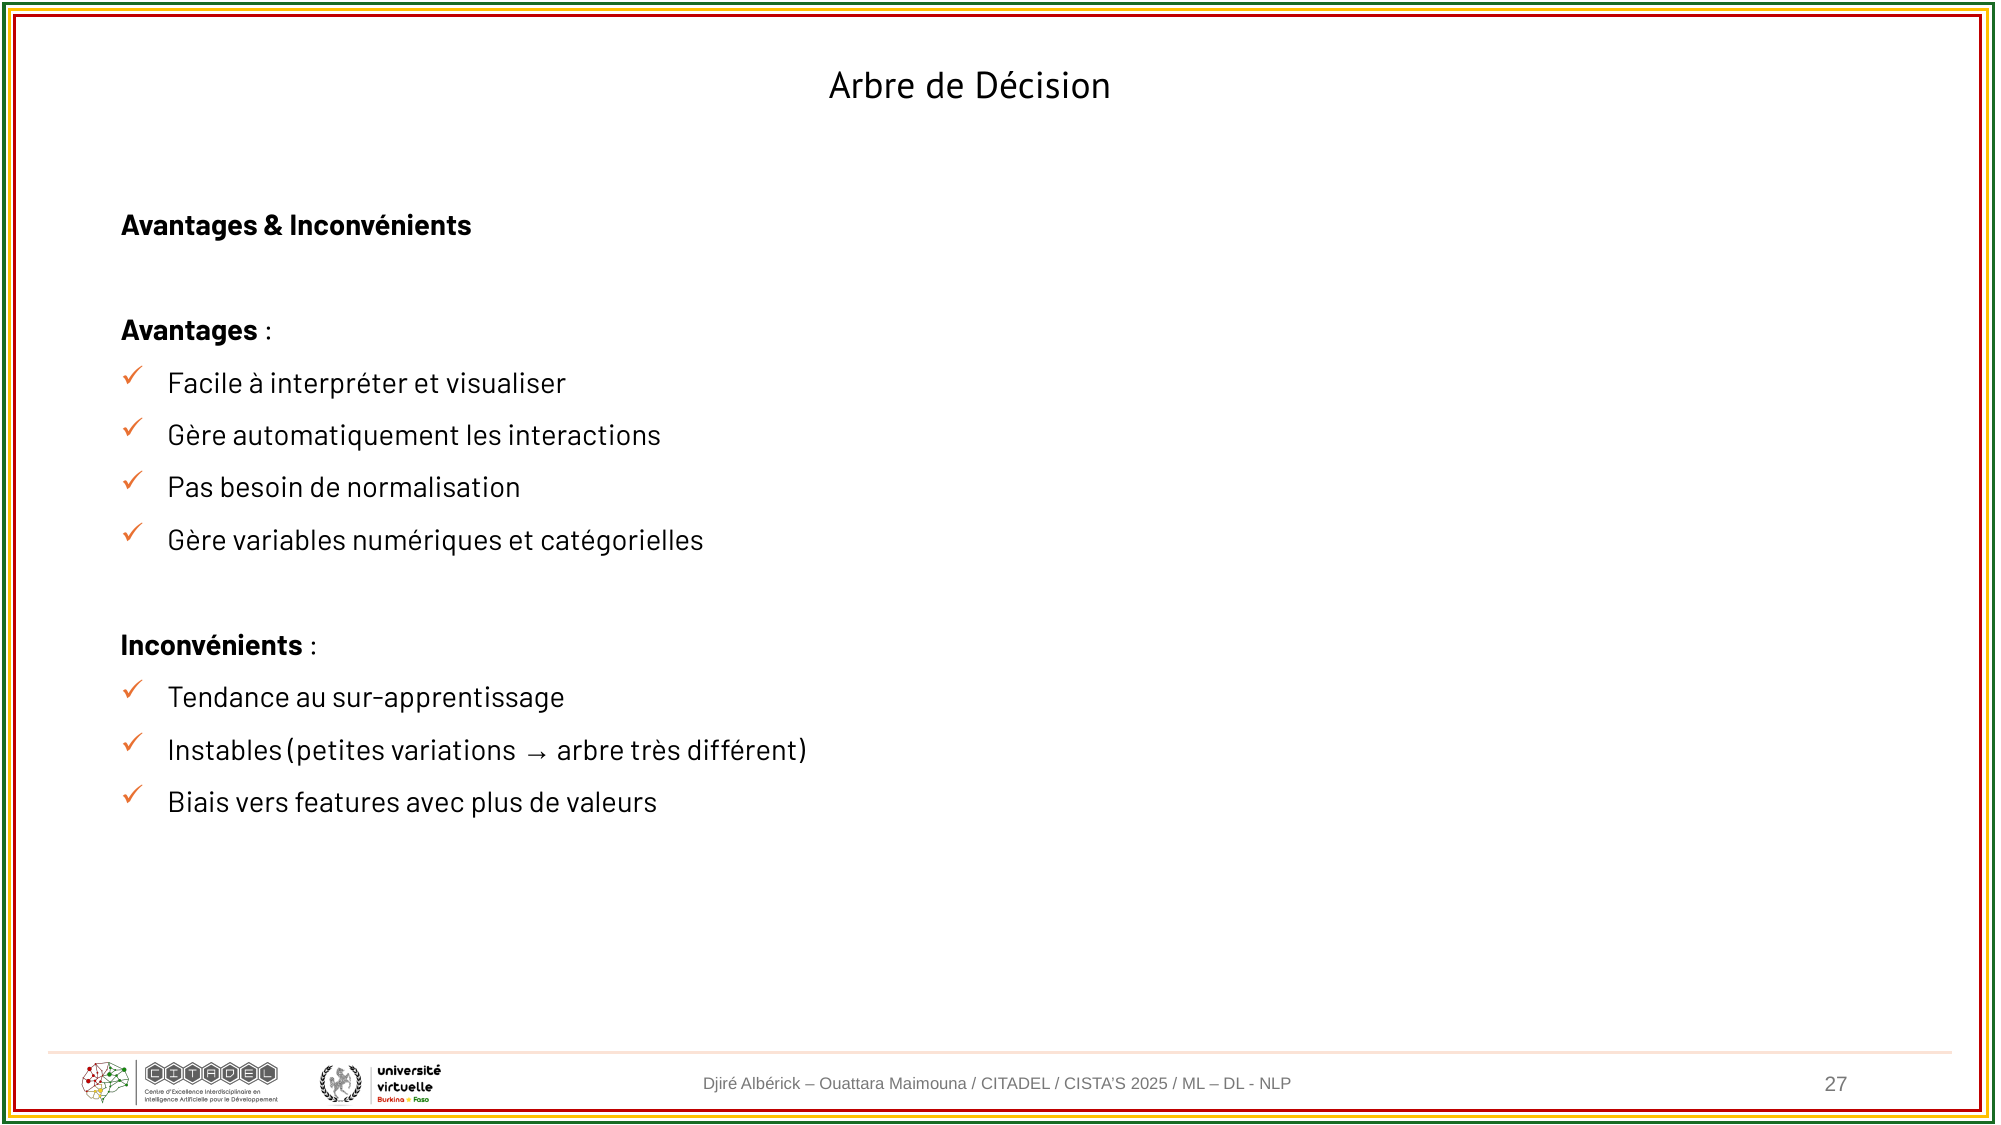

Arbre de Décision
Avantages & Inconvénients

Avantages :
Facile à interpréter et visualiser
Gère automatiquement les interactions
Pas besoin de normalisation
Gère variables numériques et catégorielles

Inconvénients :
Tendance au sur-apprentissage
Instables (petites variations → arbre très différent)
Biais vers features avec plus de valeurs
27